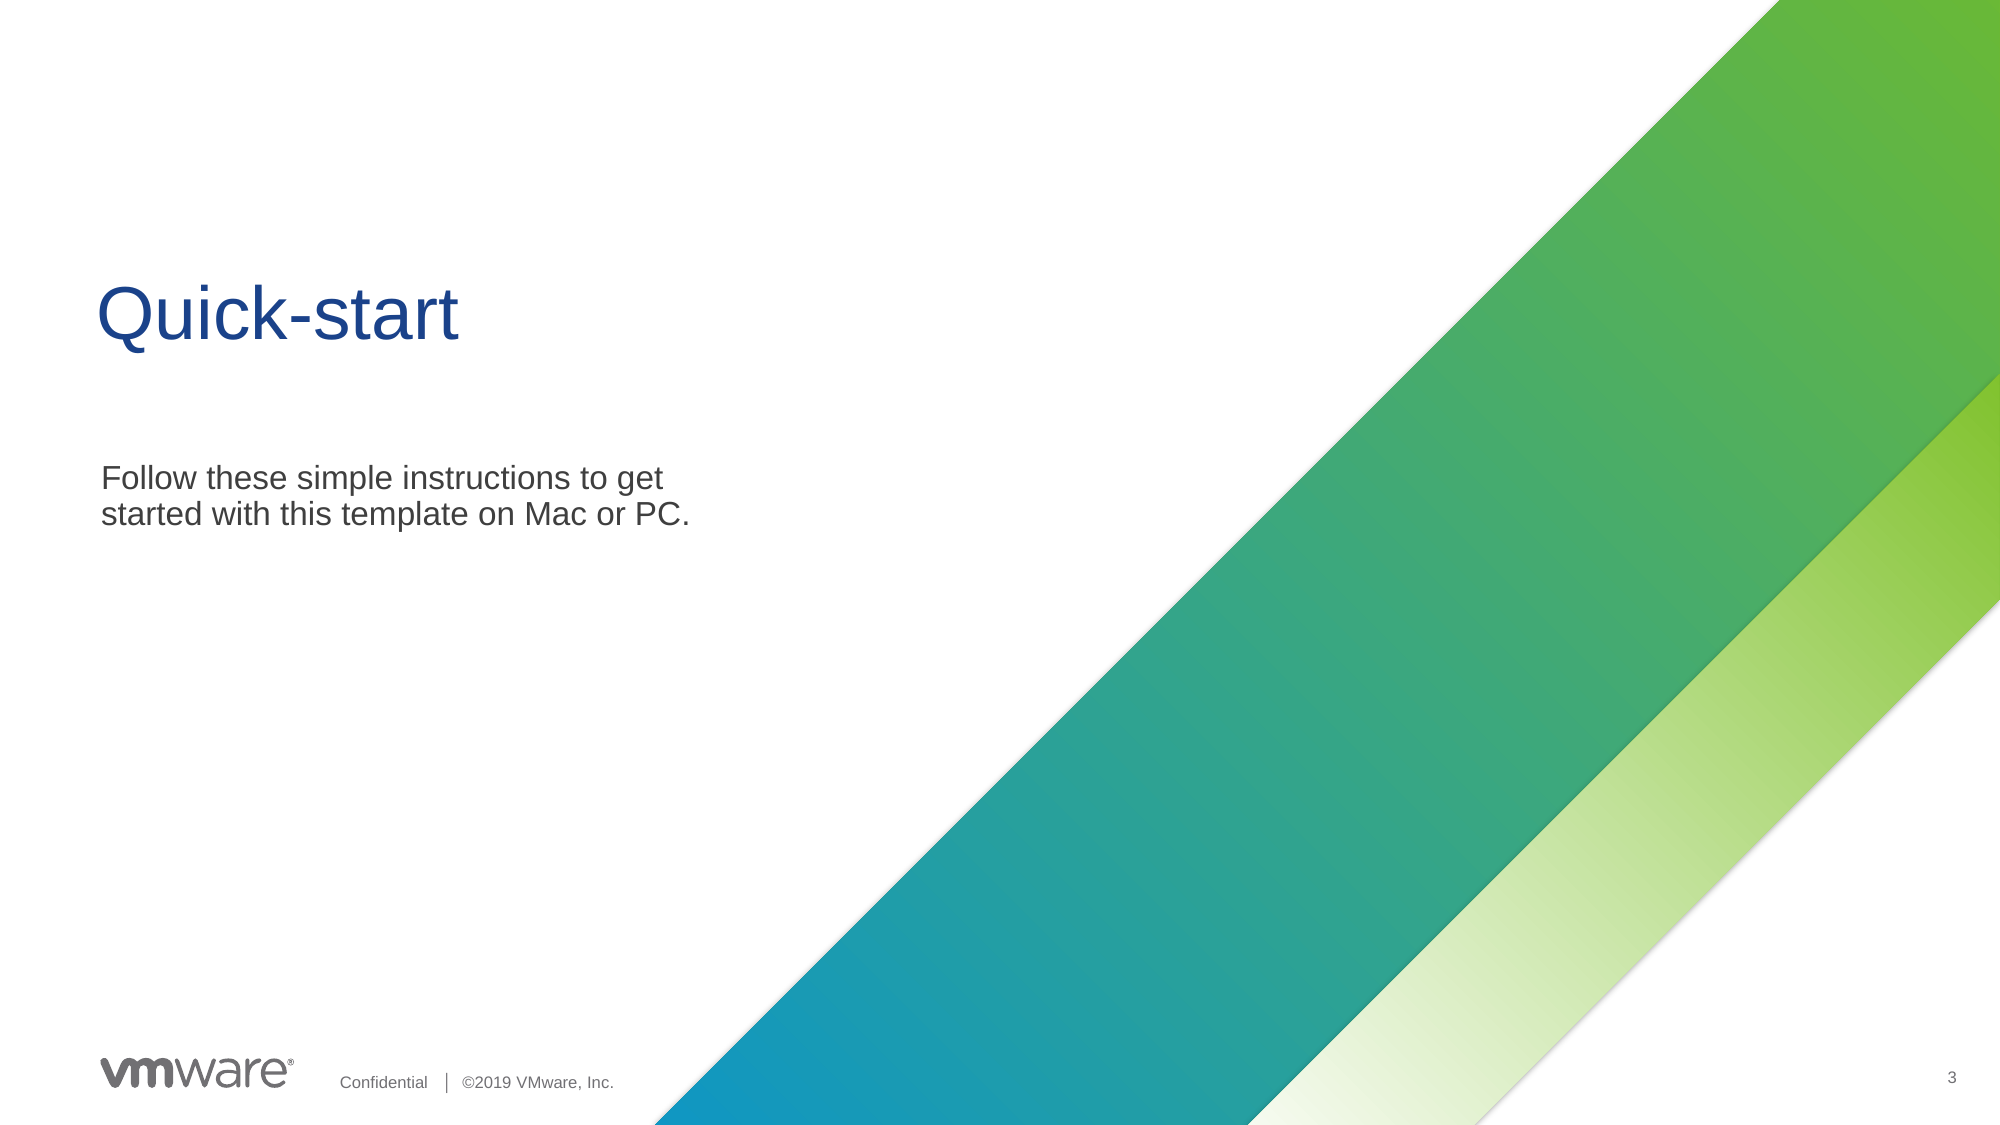

# Quick-start
Follow these simple instructions to get started with this template on Mac or PC.